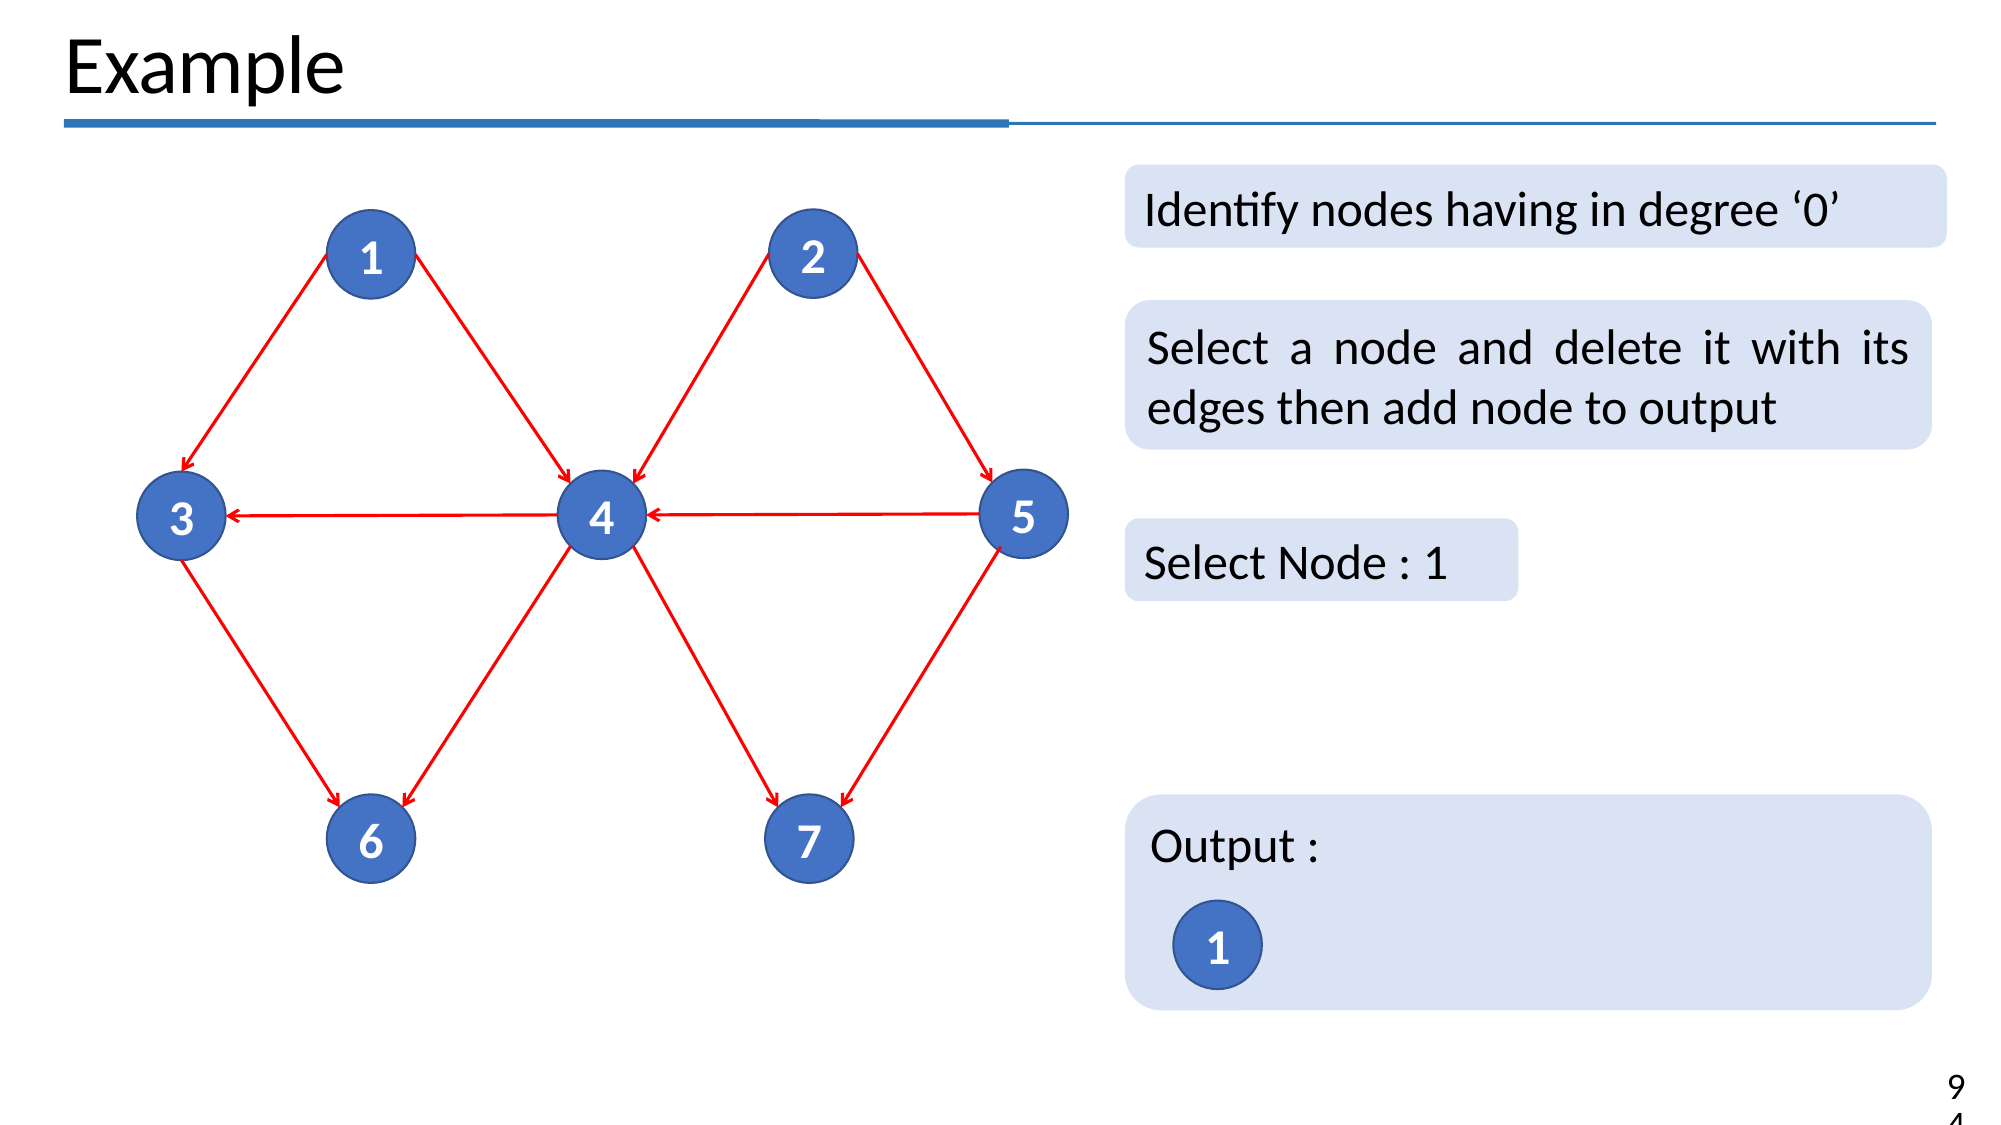

Example

Identify nodes having in degree ‘0’
2
1
Select a node and delete it with its edges then add node to output
5
4
3

Select Node : 1
6
7
Output :

1
94